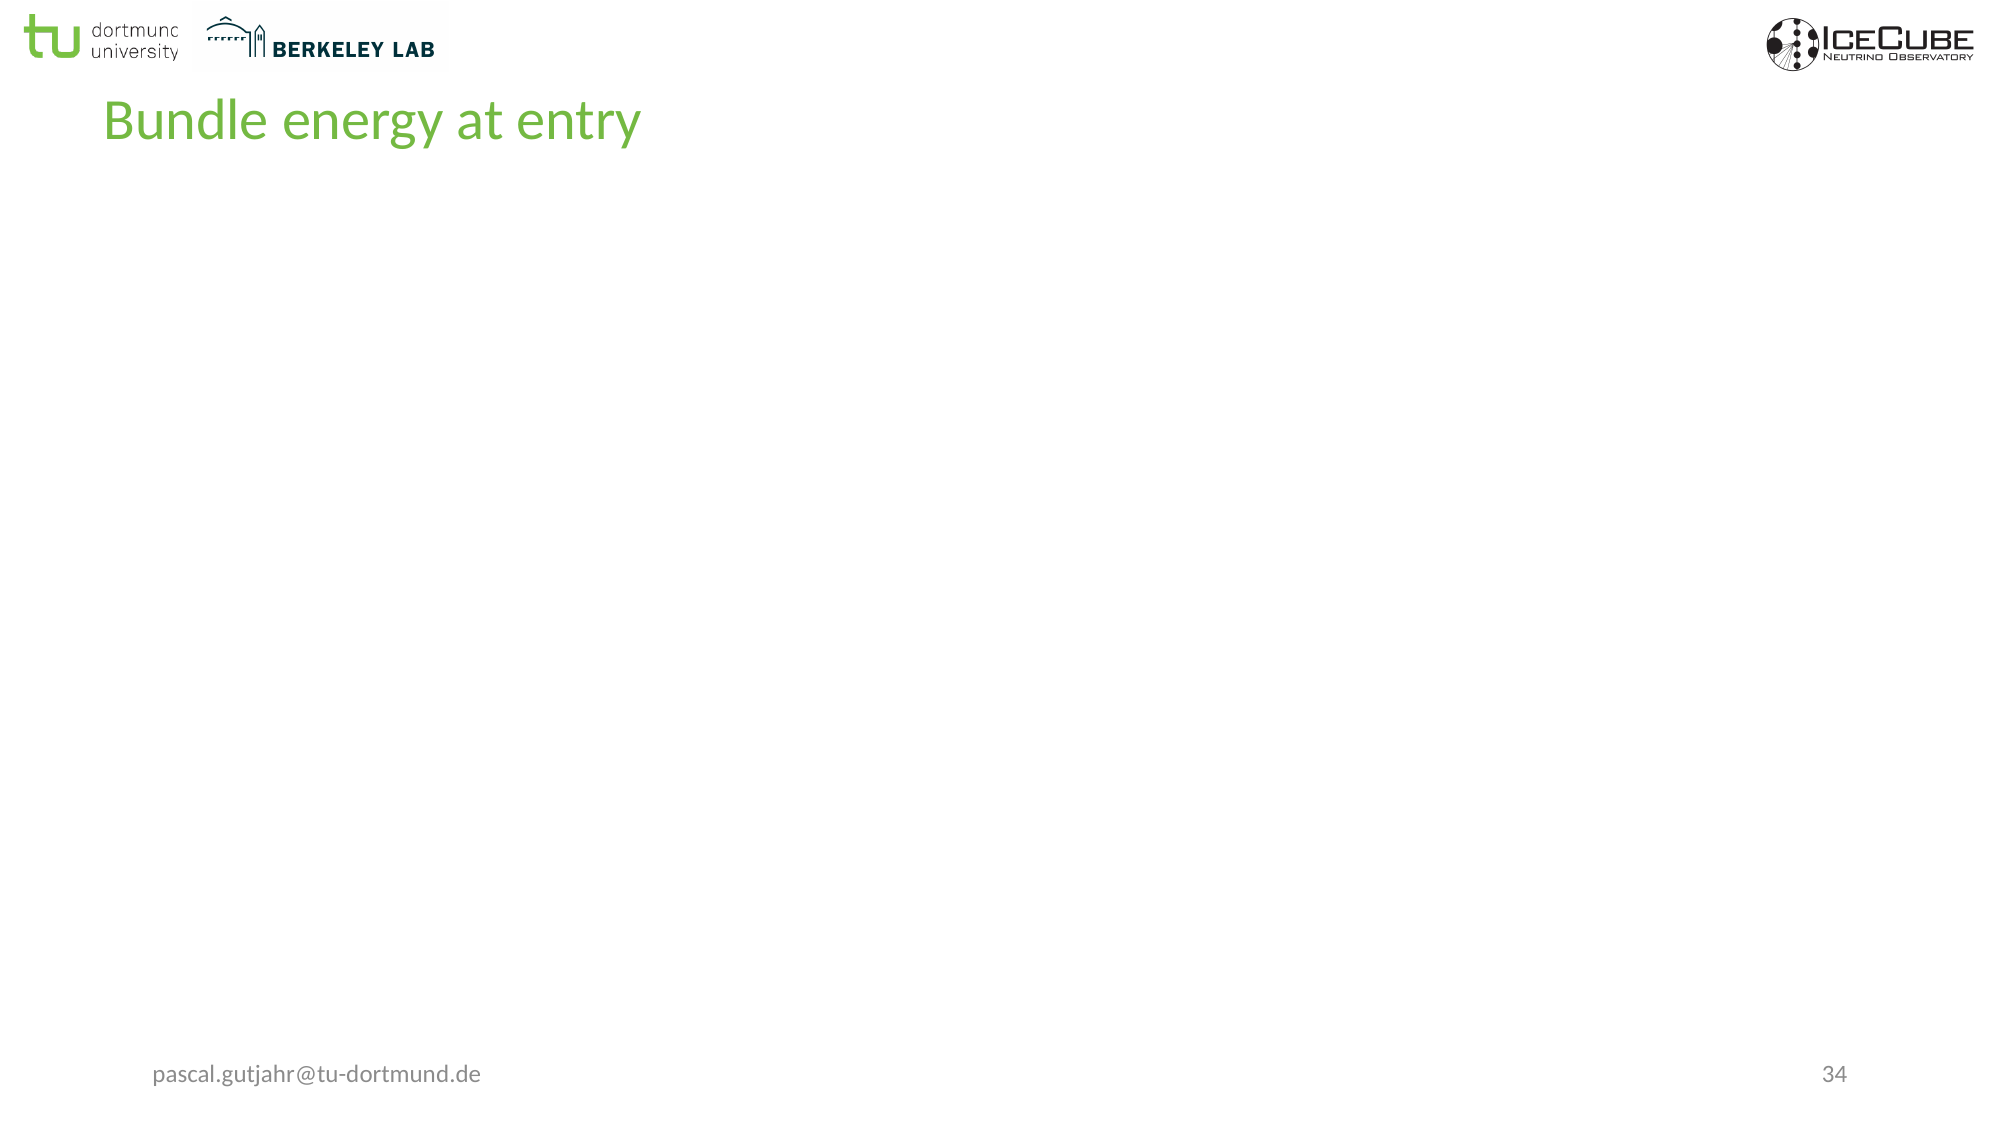

# Bundle energy at entry

pascal.gutjahr@tu-dortmund.de
34